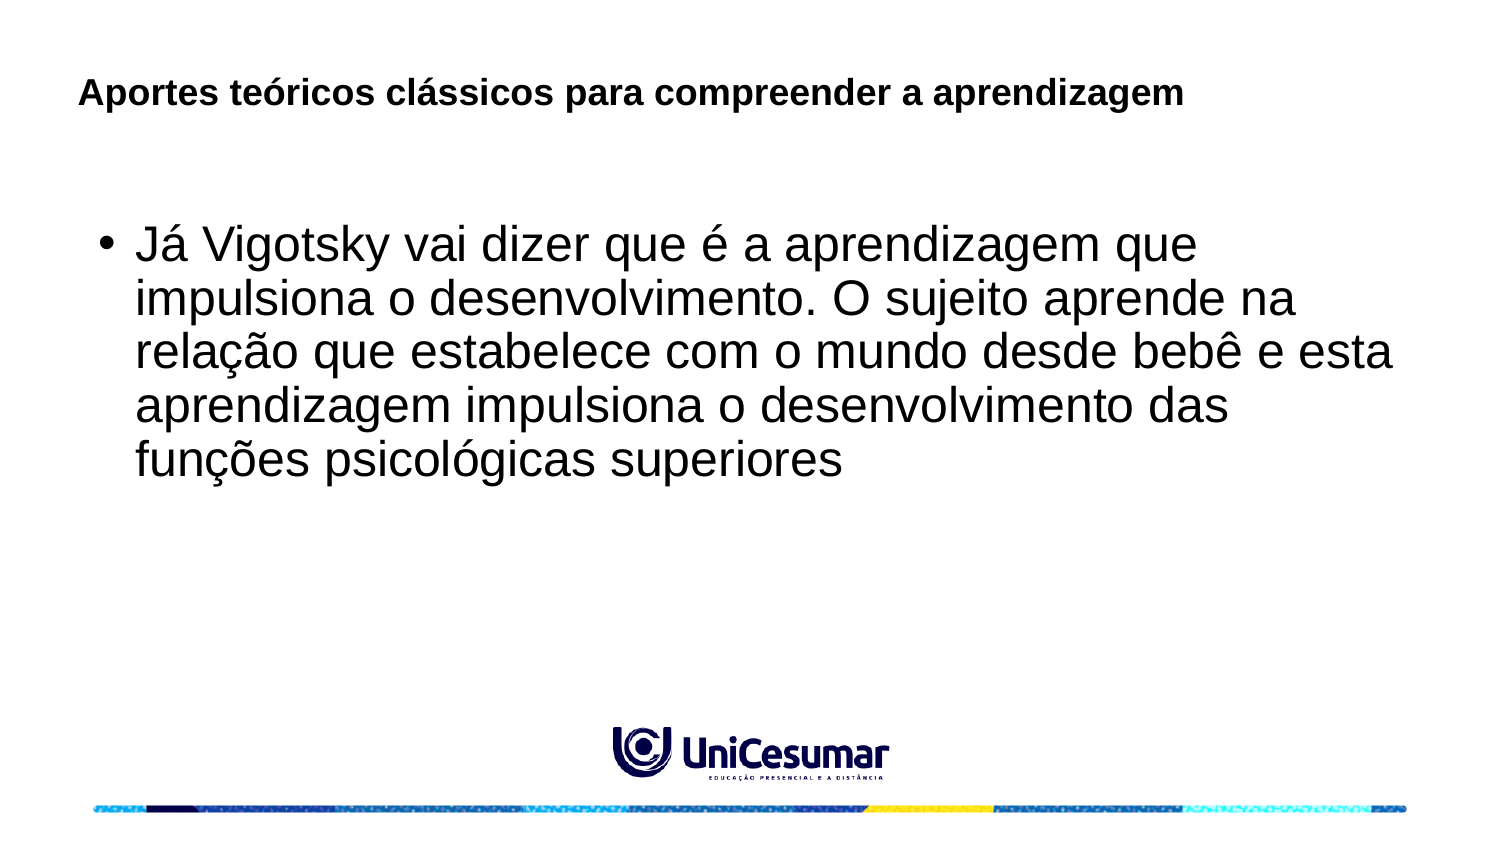

Aportes teóricos clássicos para compreender a aprendizagem
Já Vigotsky vai dizer que é a aprendizagem que impulsiona o desenvolvimento. O sujeito aprende na relação que estabelece com o mundo desde bebê e esta aprendizagem impulsiona o desenvolvimento das funções psicológicas superiores